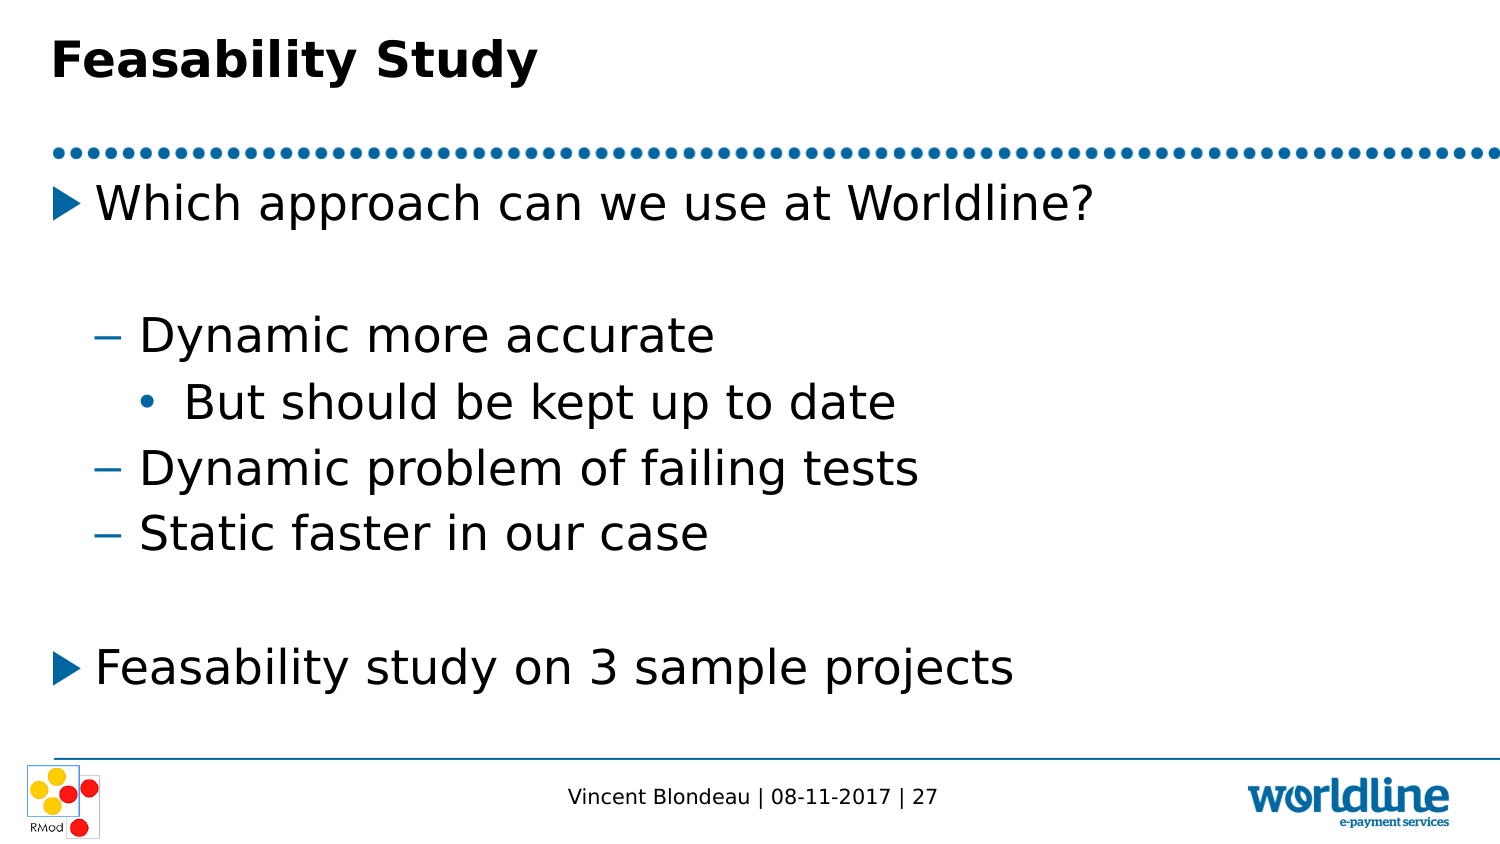

# Feasability Study
Which approach can we use at Worldline?

Dynamic more accurate
But should be kept up to date
Dynamic problem of failing tests
Static faster in our case

Feasability study on 3 sample projects